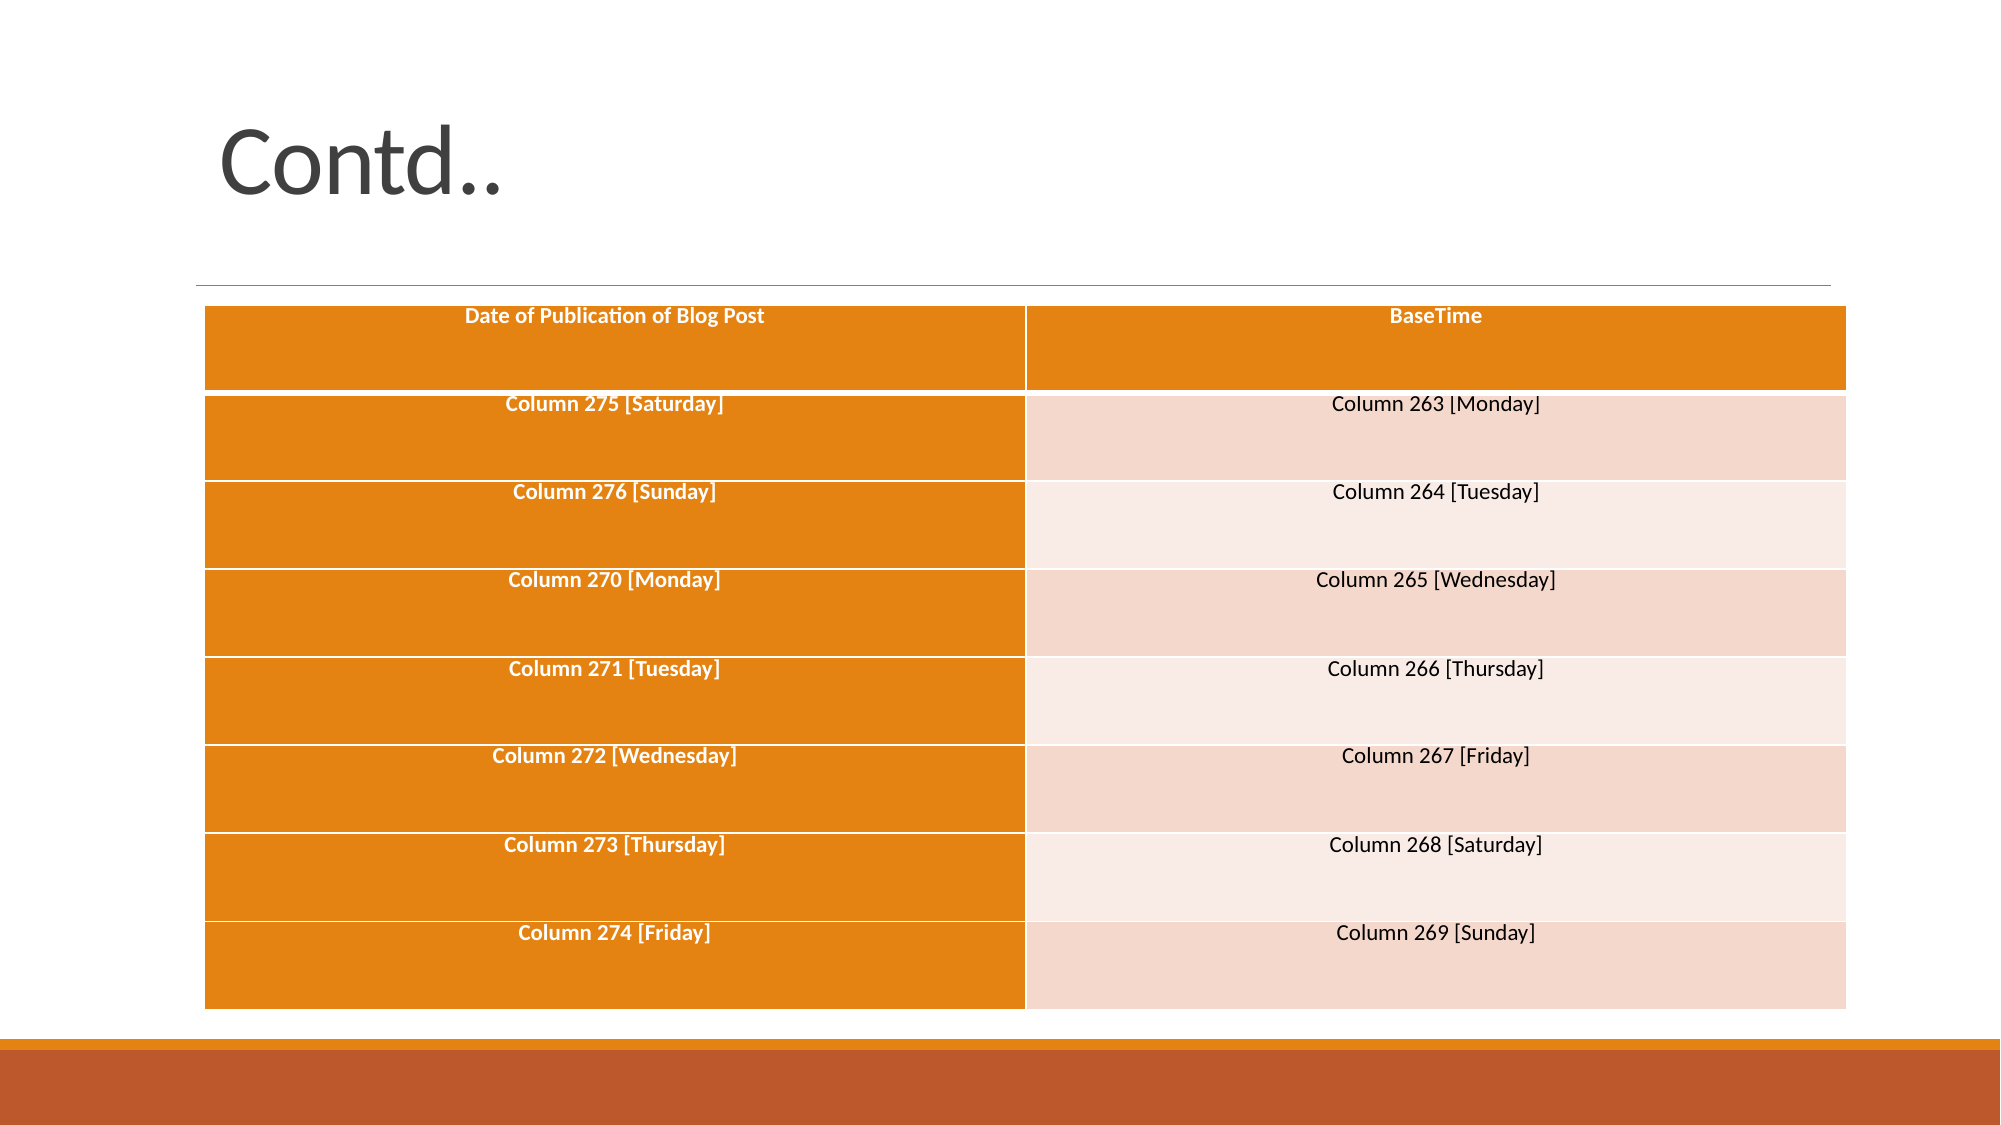

# Contd..
| Date of Publication of Blog Post | BaseTime |
| --- | --- |
| Column 275 [Saturday] | Column 263 [Monday] |
| Column 276 [Sunday] | Column 264 [Tuesday] |
| Column 270 [Monday] | Column 265 [Wednesday] |
| Column 271 [Tuesday] | Column 266 [Thursday] |
| Column 272 [Wednesday] | Column 267 [Friday] |
| Column 273 [Thursday] | Column 268 [Saturday] |
| Column 274 [Friday] | Column 269 [Sunday] |